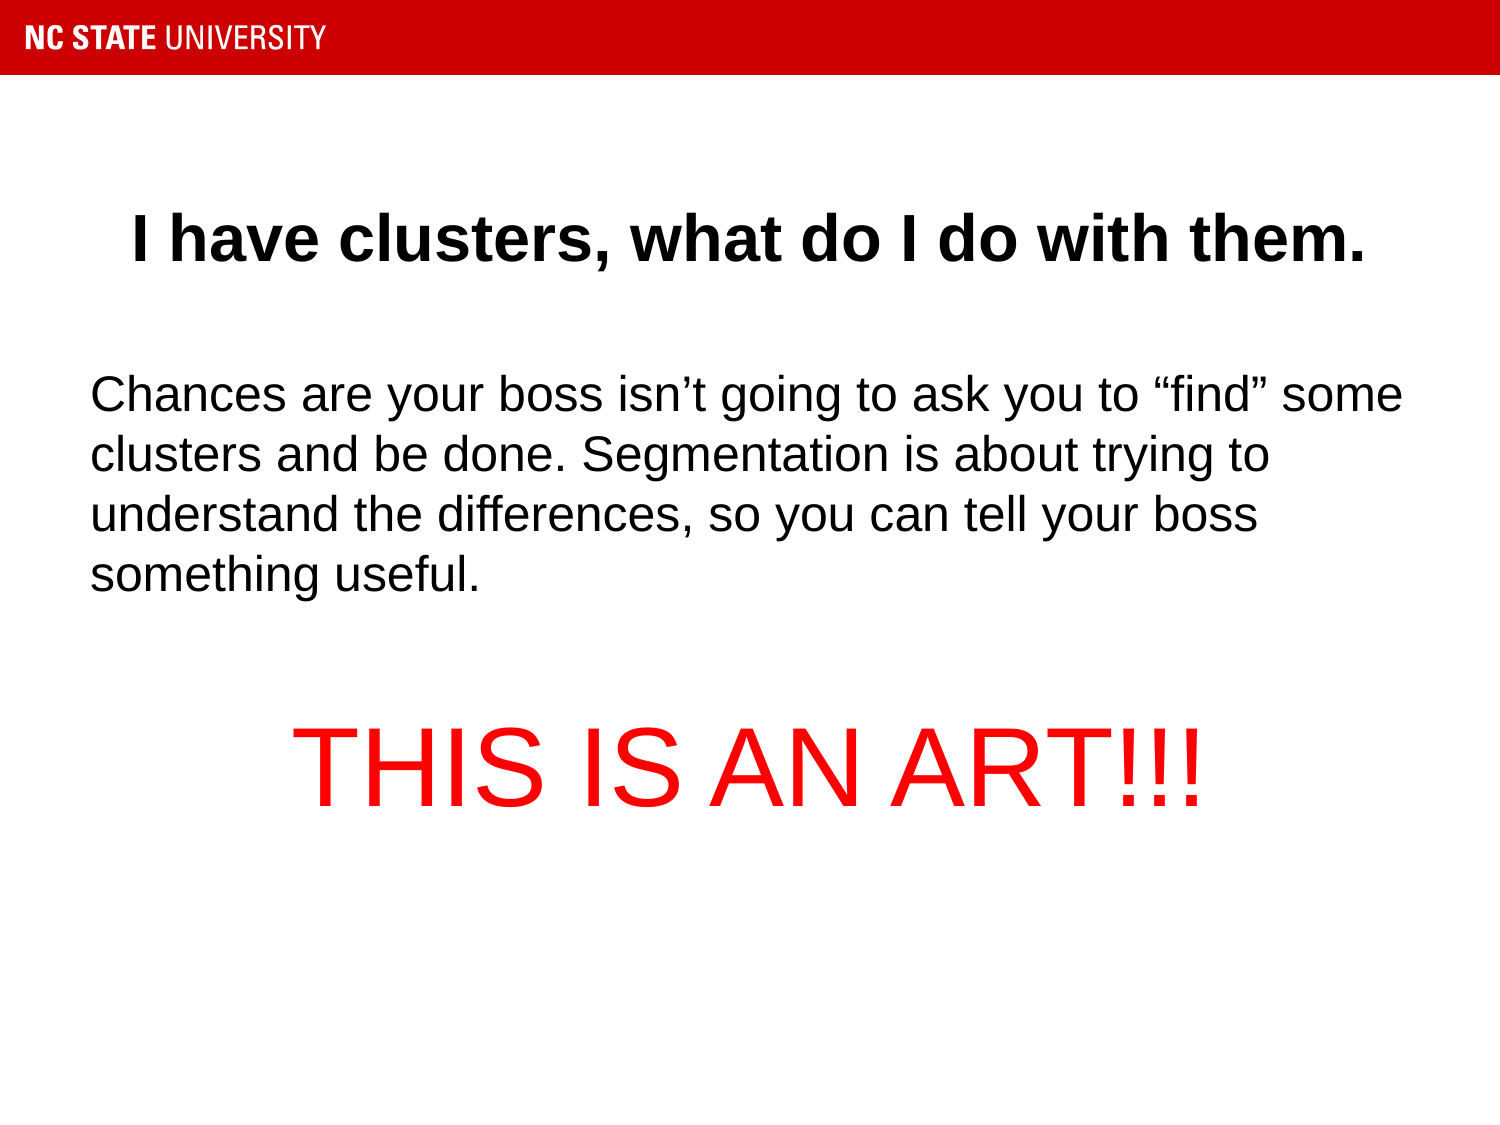

# I have clusters, what do I do with them.
Chances are your boss isn’t going to ask you to “find” some clusters and be done. Segmentation is about trying to understand the differences, so you can tell your boss something useful.

THIS IS AN ART!!!